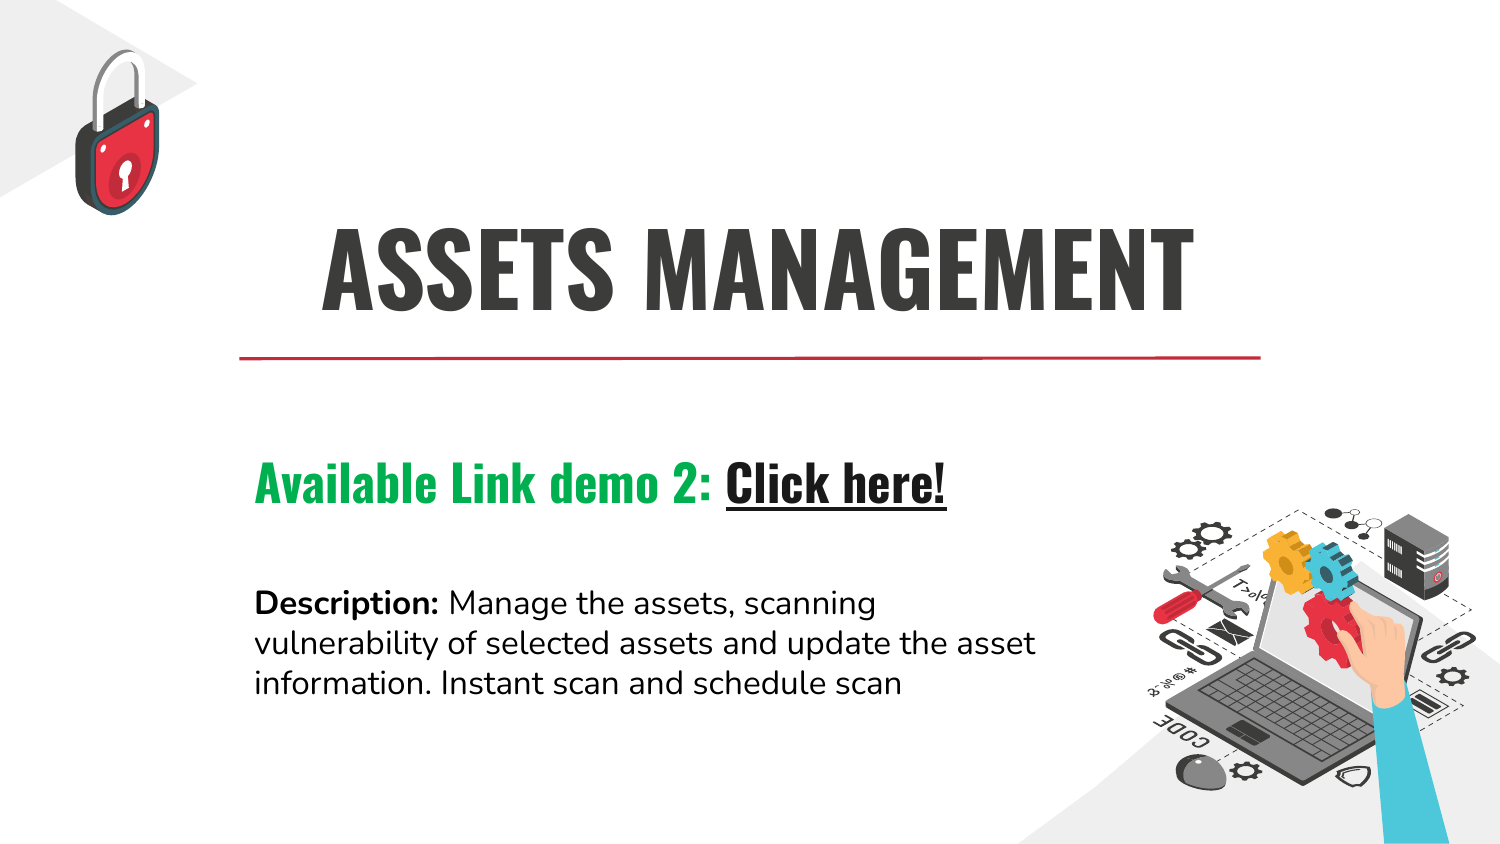

# ASSETS MANAGEMENT
Available Link demo 2: Click here!

Description: Manage the assets, scanning vulnerability of selected assets and update the asset information. Instant scan and schedule scan